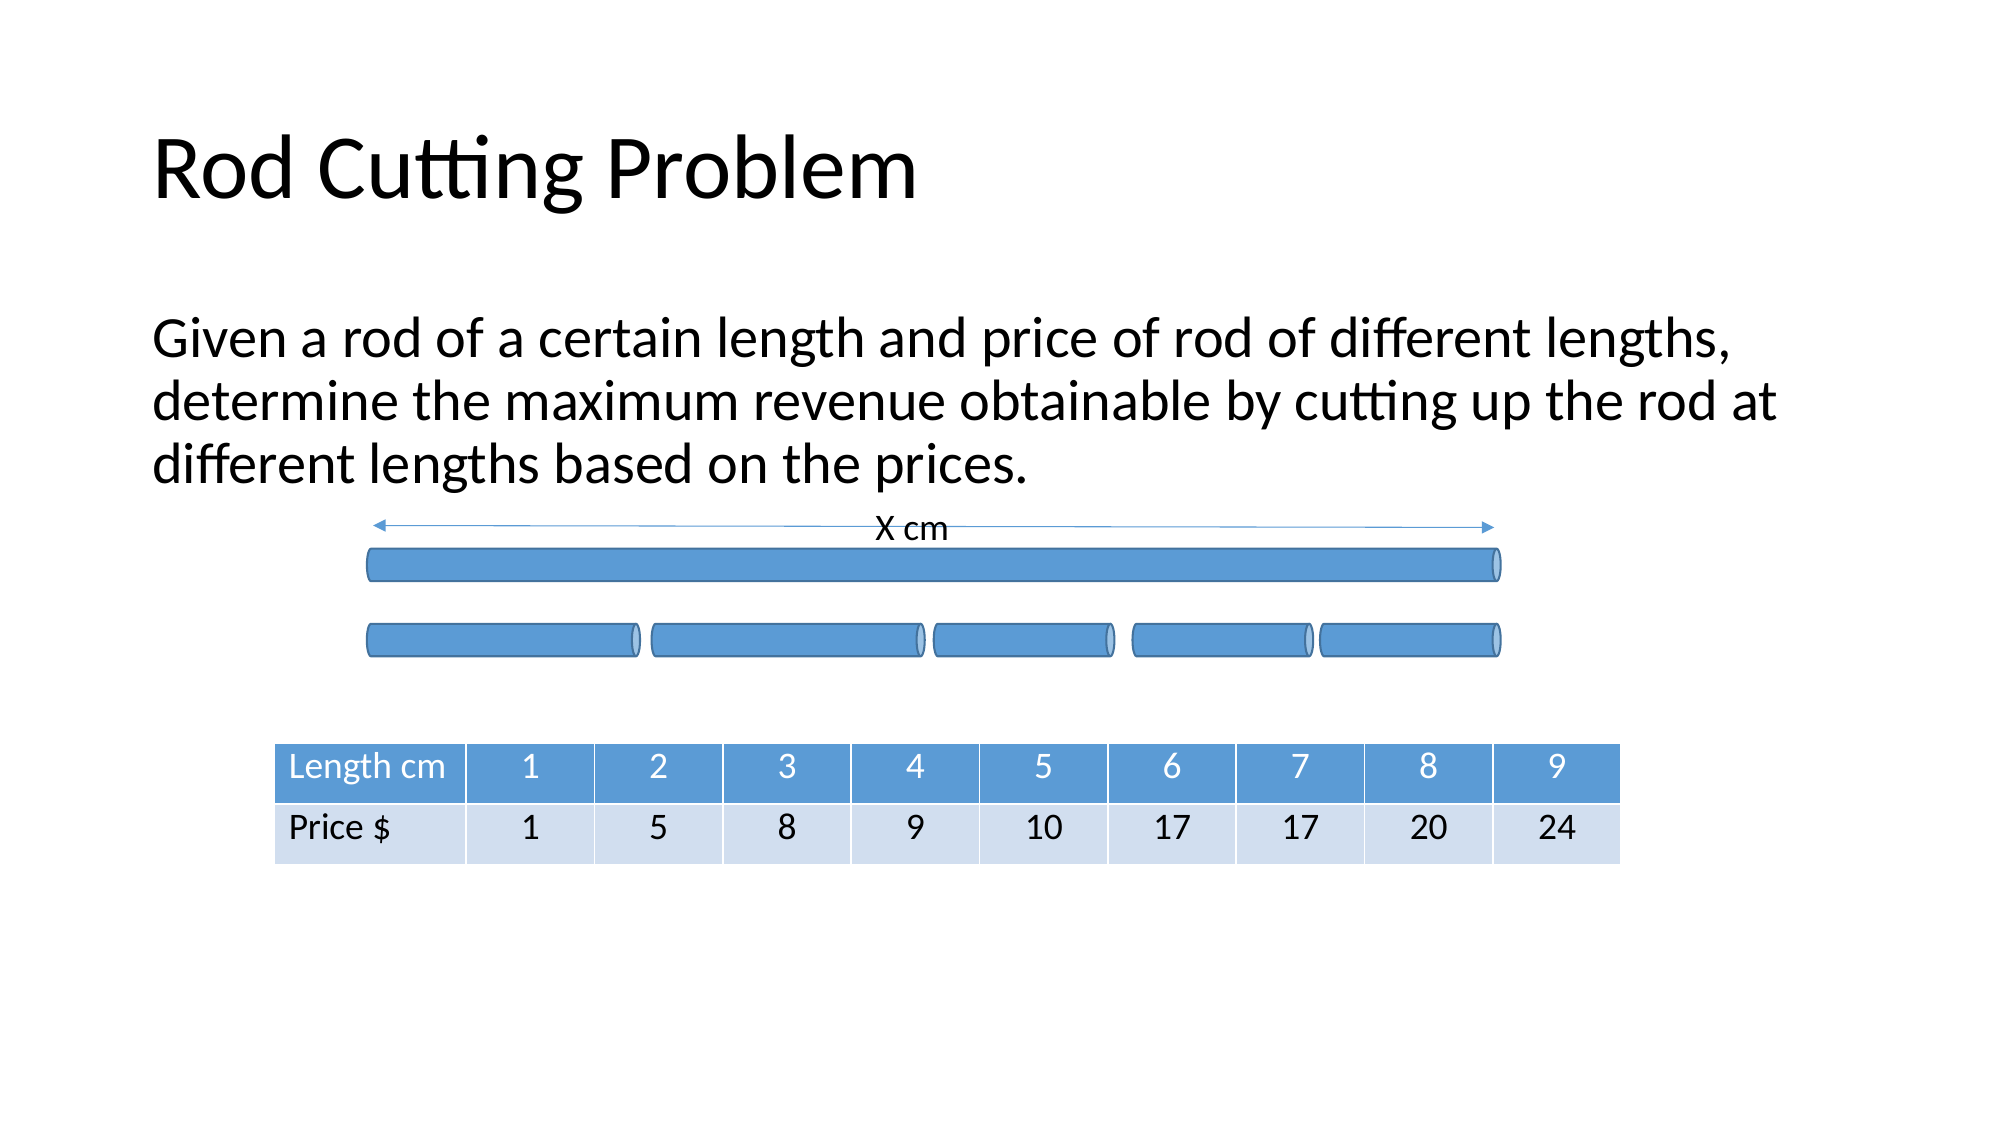

# Rod Cutting Problem
Given a rod of a certain length and price of rod of different lengths, determine the maximum revenue obtainable by cutting up the rod at different lengths based on the prices.
X cm

| Length cm | 1 | 2 | 3 | 4 | 5 | 6 | 7 | 8 | 9 |
| --- | --- | --- | --- | --- | --- | --- | --- | --- | --- |
| Price $ | 1 | 5 | 8 | 9 | 10 | 17 | 17 | 20 | 24 |